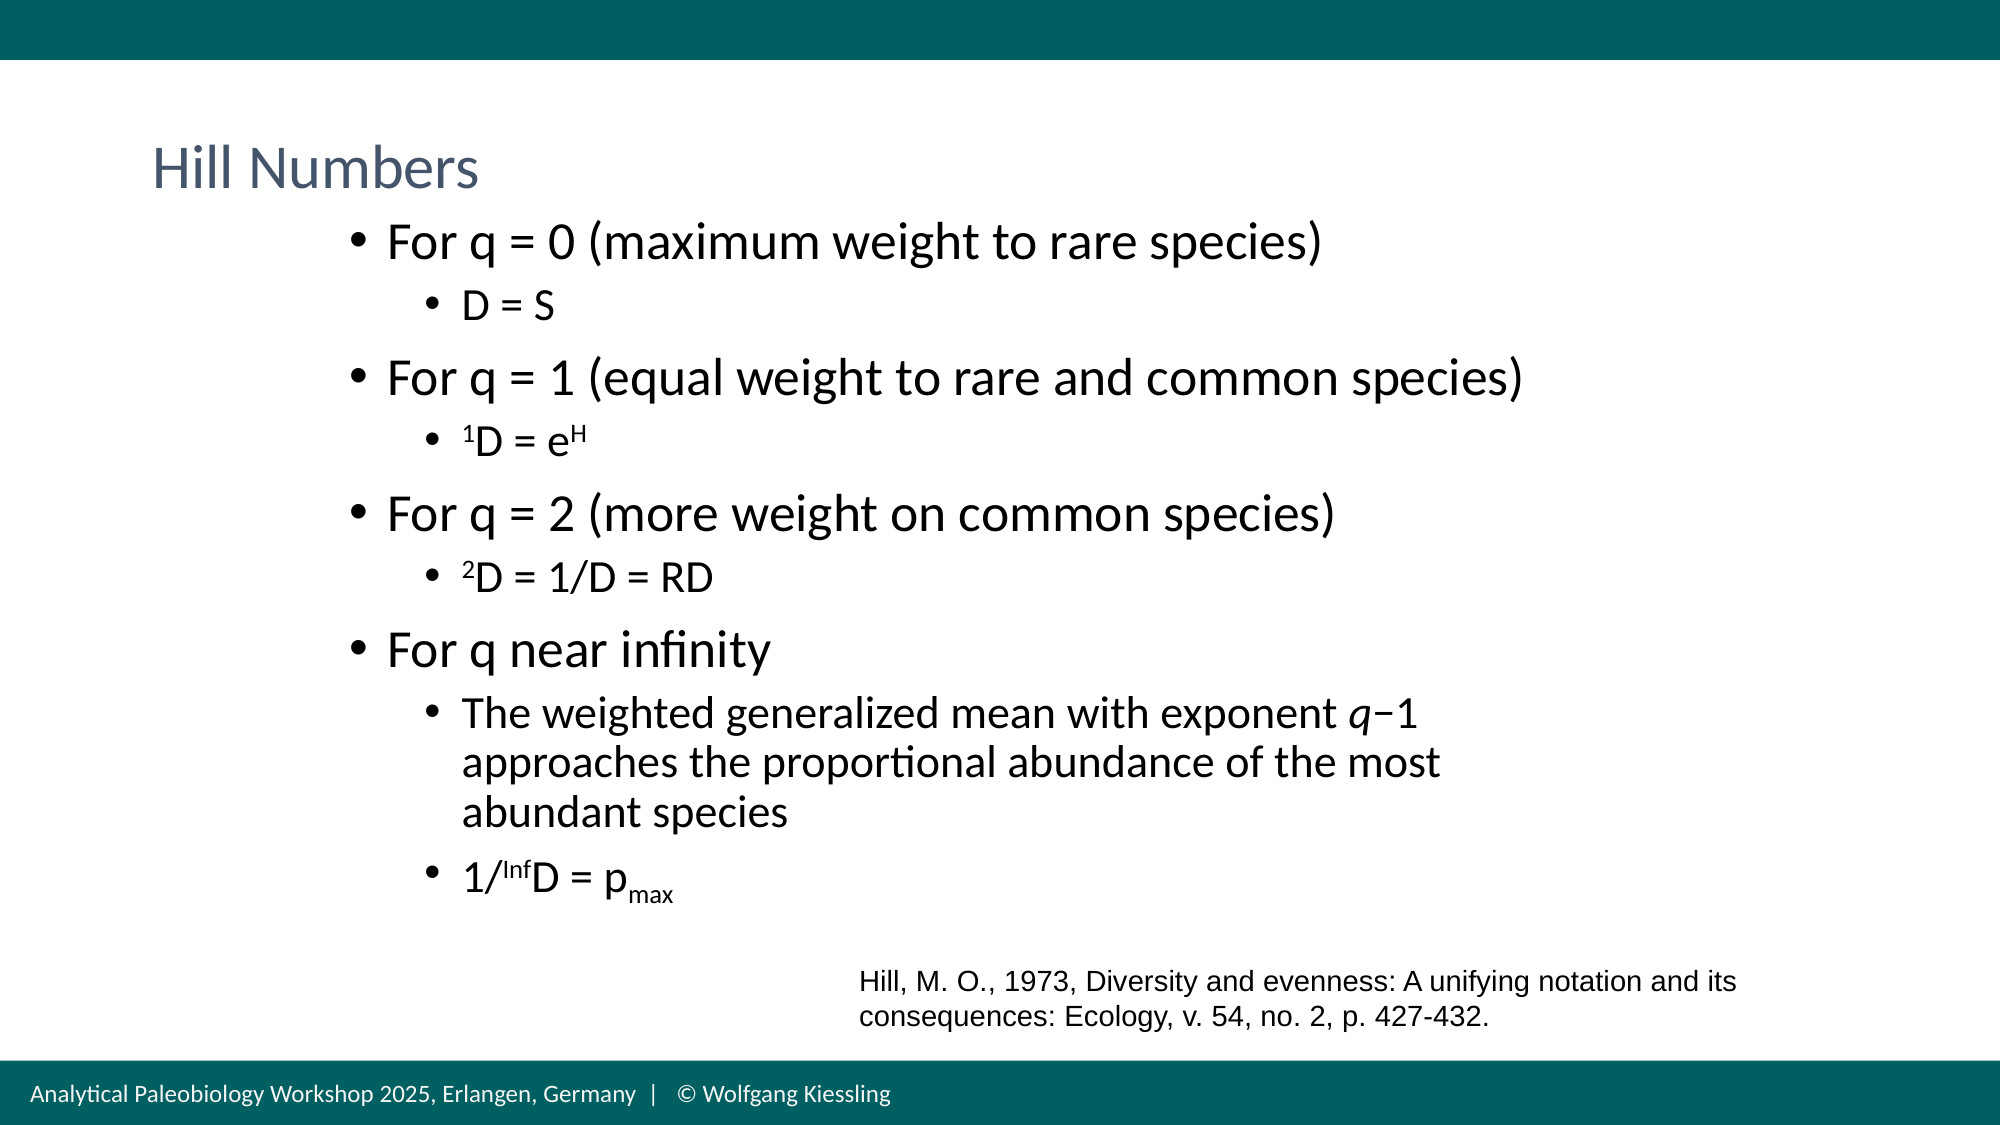

# Hill Numbers
For q = 0 (maximum weight to rare species)
D = S
For q = 1 (equal weight to rare and common species)
1D = eH
For q = 2 (more weight on common species)
2D = 1/D = RD
For q near infinity
The weighted generalized mean with exponent q−1 approaches the proportional abundance of the most abundant species
1/InfD = pmax
Hill, M. O., 1973, Diversity and evenness: A unifying notation and its consequences: Ecology, v. 54, no. 2, p. 427-432.